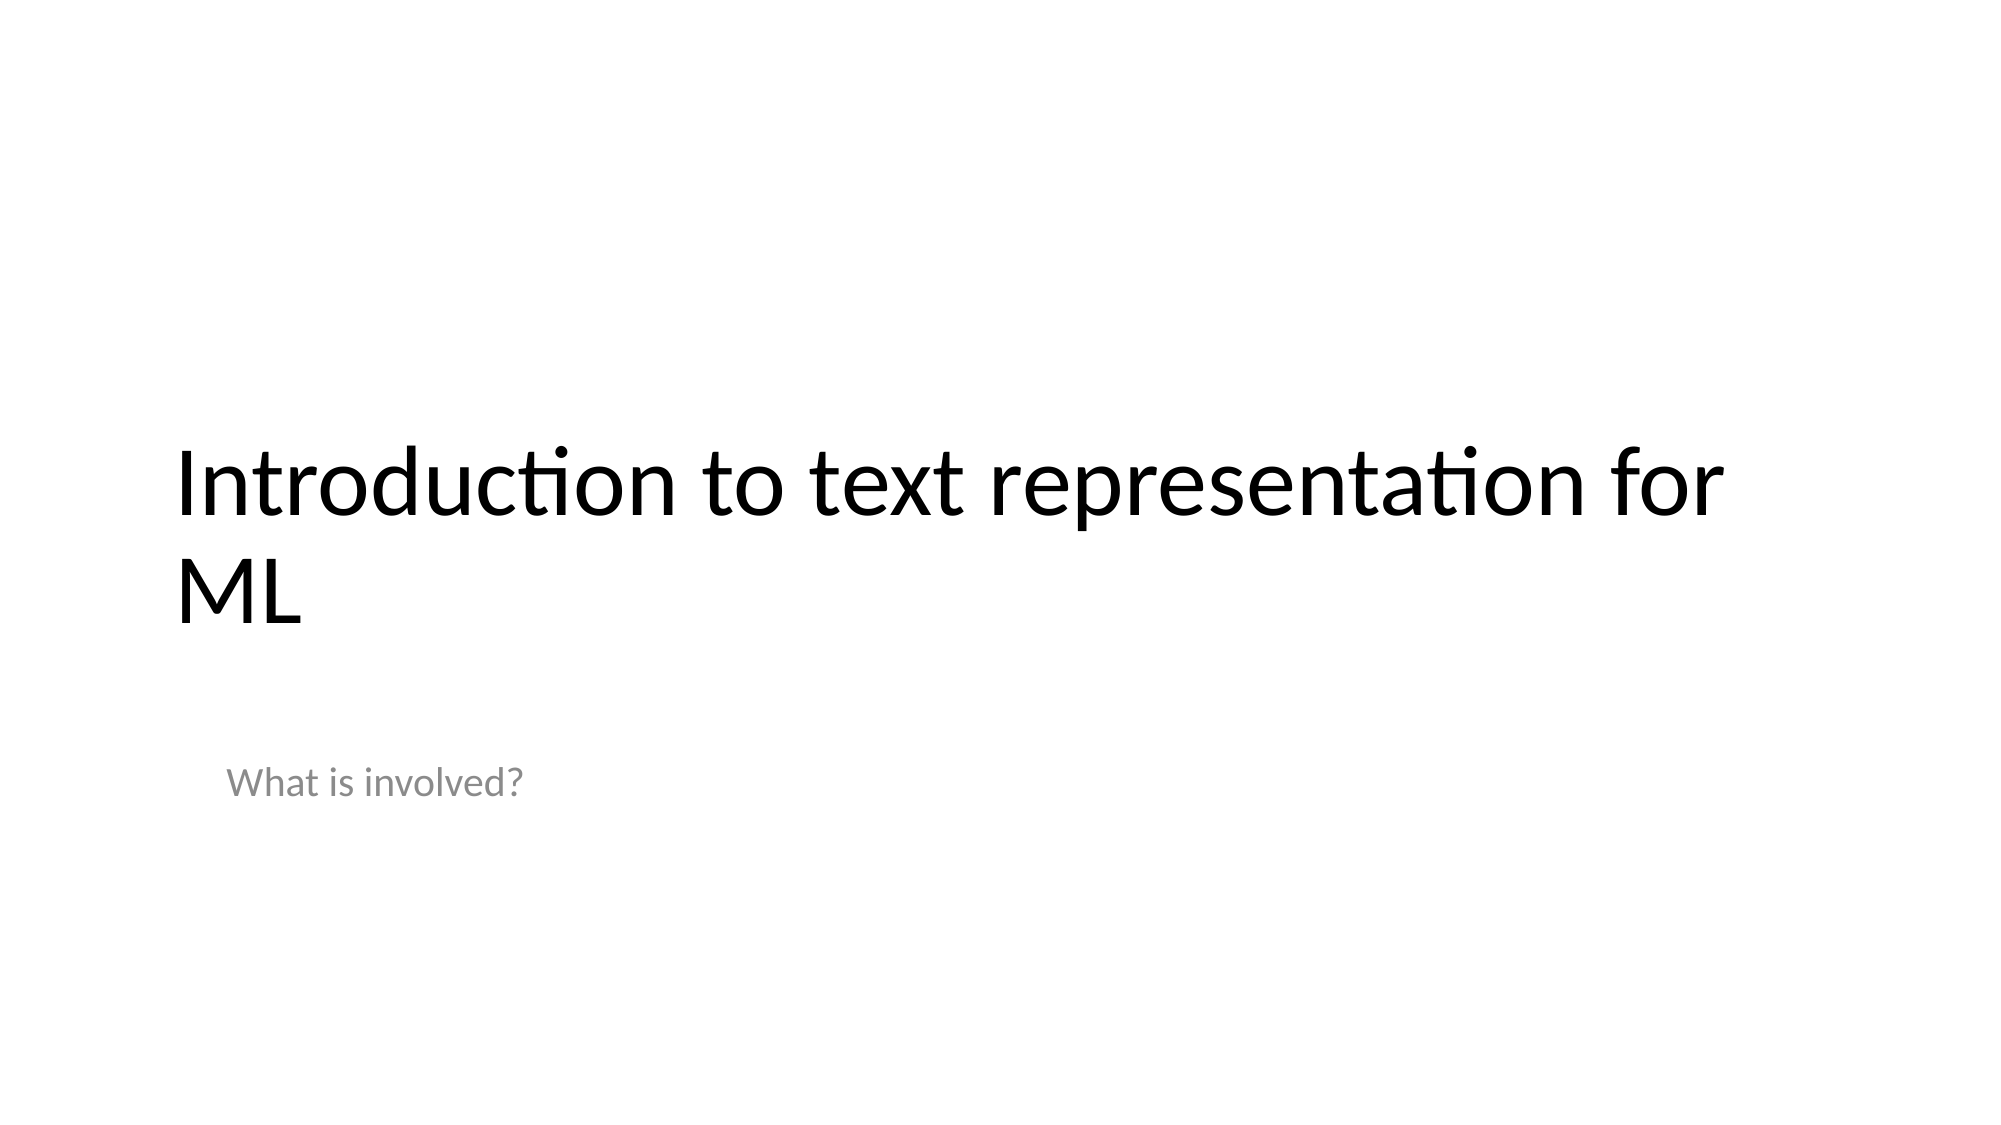

# Introduction to text representation for ML
What is involved?